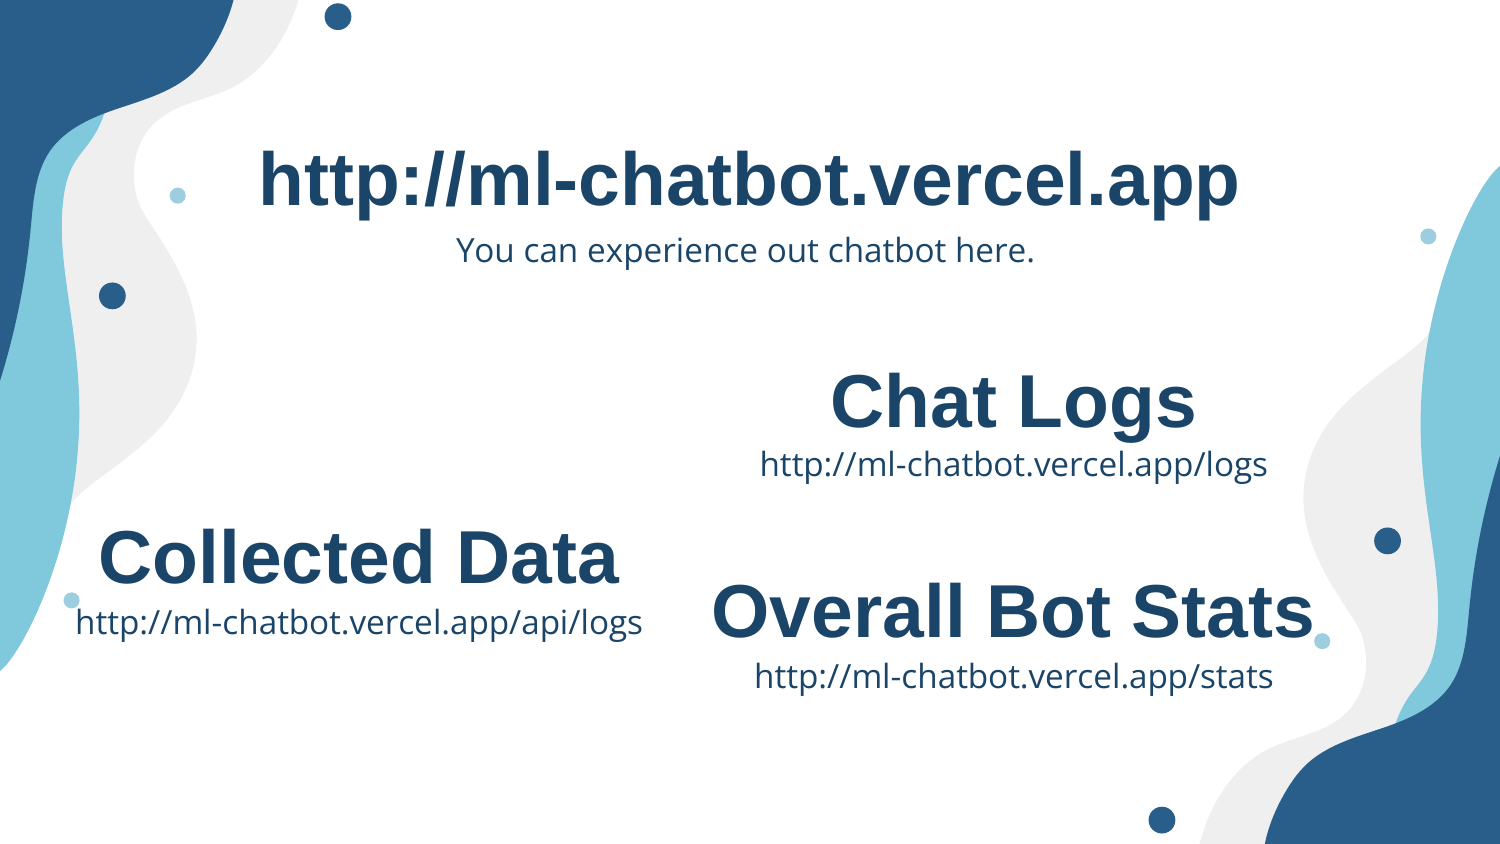

# http://ml-chatbot.vercel.app
You can experience out chatbot here.
Chat Logs
http://ml-chatbot.vercel.app/logs
Collected Data
Overall Bot Stats
http://ml-chatbot.vercel.app/api/logs
http://ml-chatbot.vercel.app/stats